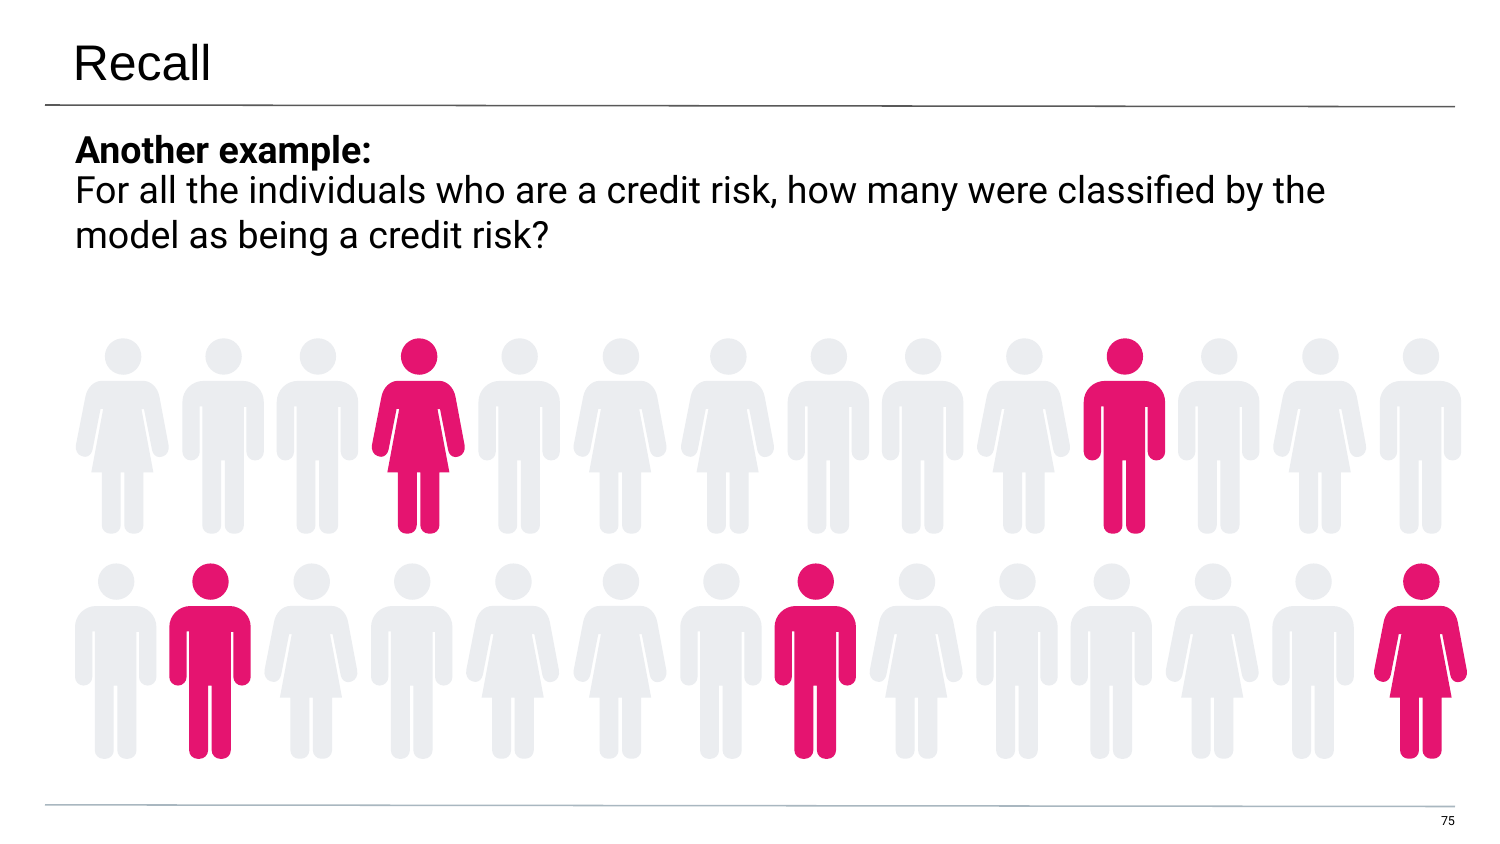

# Recall
Another example:
For all the individuals who are a credit risk, how many were classified by the model as being a credit risk?

75